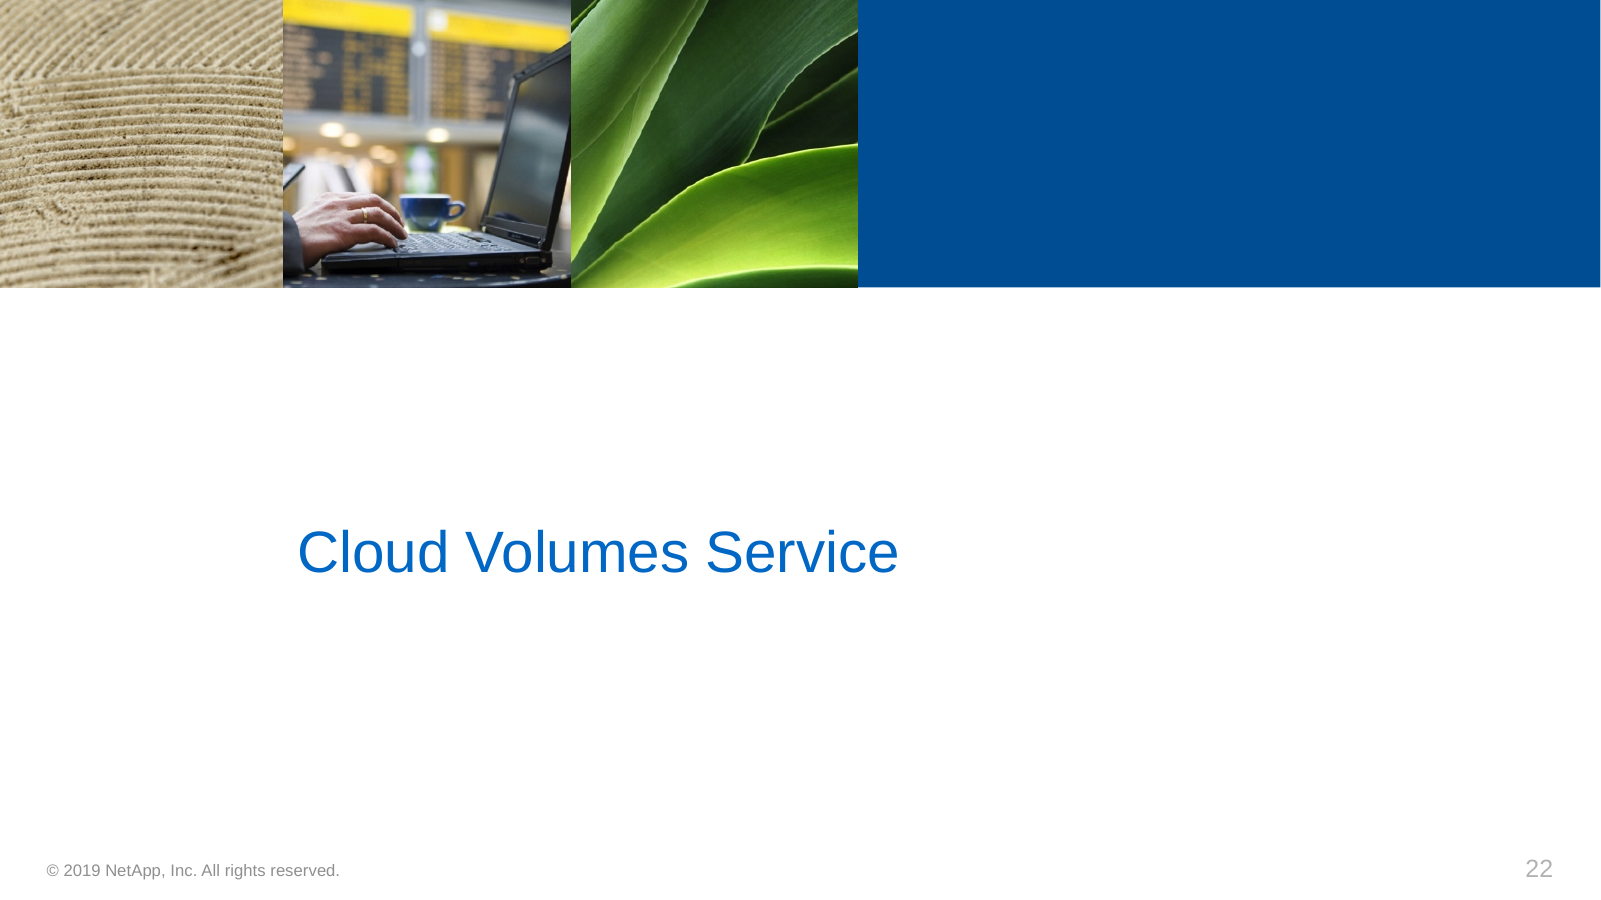

# Cloud Volumes Service

22
© 2019 NetApp, Inc. All rights reserved.